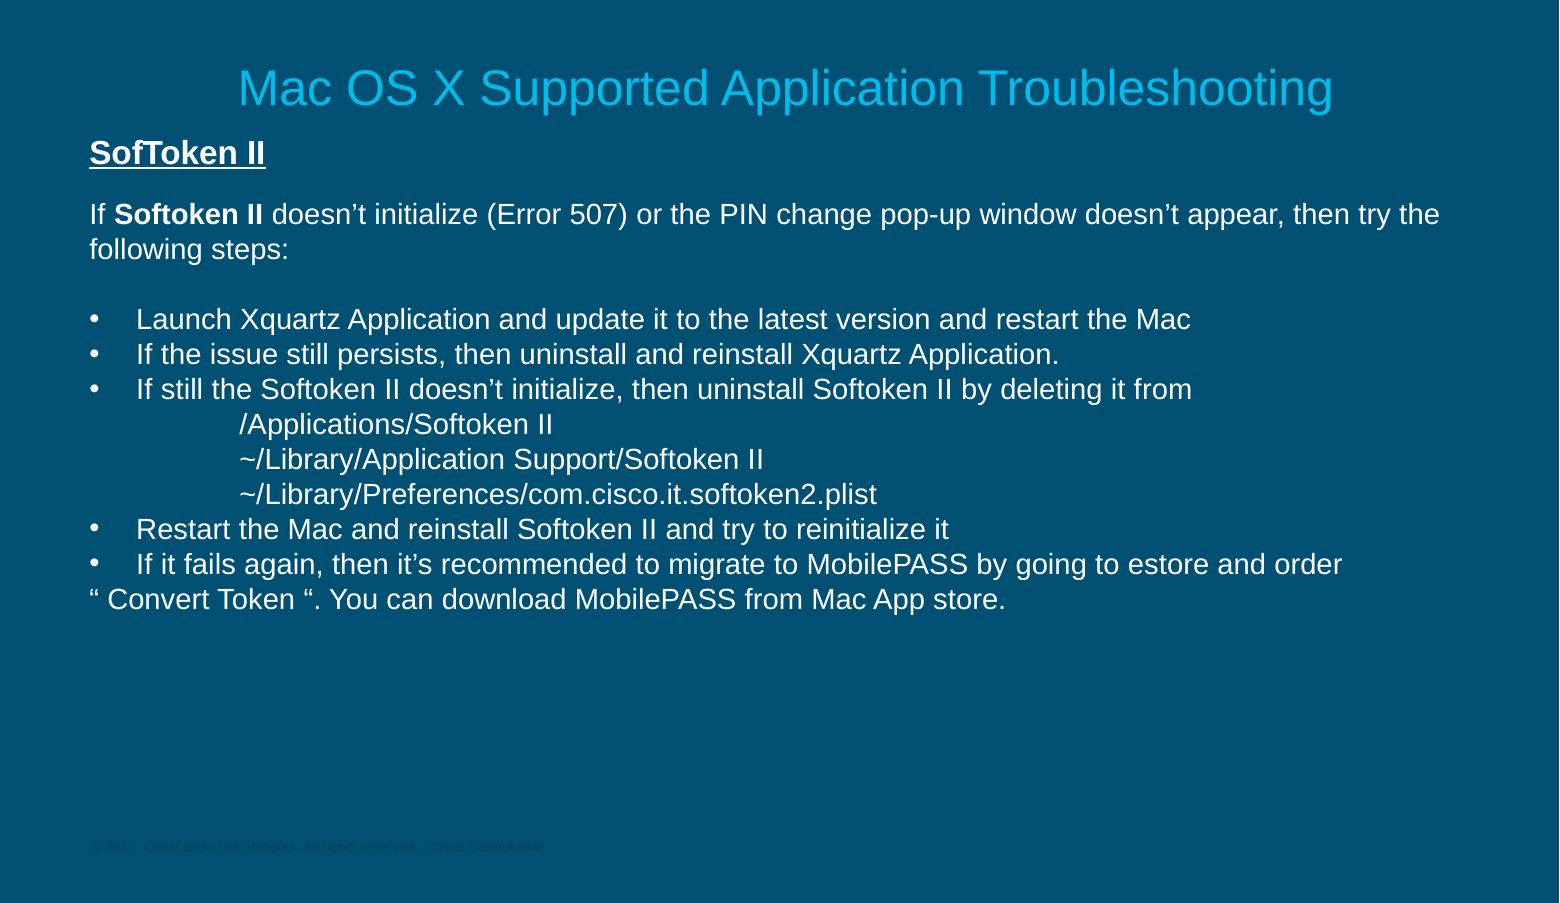

# Mac OS X Supported Application Troubleshooting
SofToken II
If Softoken II doesn’t initialize (Error 507) or the PIN change pop-up window doesn’t appear, then try the
following steps:

Launch Xquartz Application and update it to the latest version and restart the Mac
If the issue still persists, then uninstall and reinstall Xquartz Application.
If still the Softoken II doesn’t initialize, then uninstall Softoken II by deleting it from
	/Applications/Softoken II
	~/Library/Application Support/Softoken II
	~/Library/Preferences/com.cisco.it.softoken2.plist
Restart the Mac and reinstall Softoken II and try to reinitialize it
If it fails again, then it’s recommended to migrate to MobilePASS by going to estore and order
“ Convert Token “. You can download MobilePASS from Mac App store.